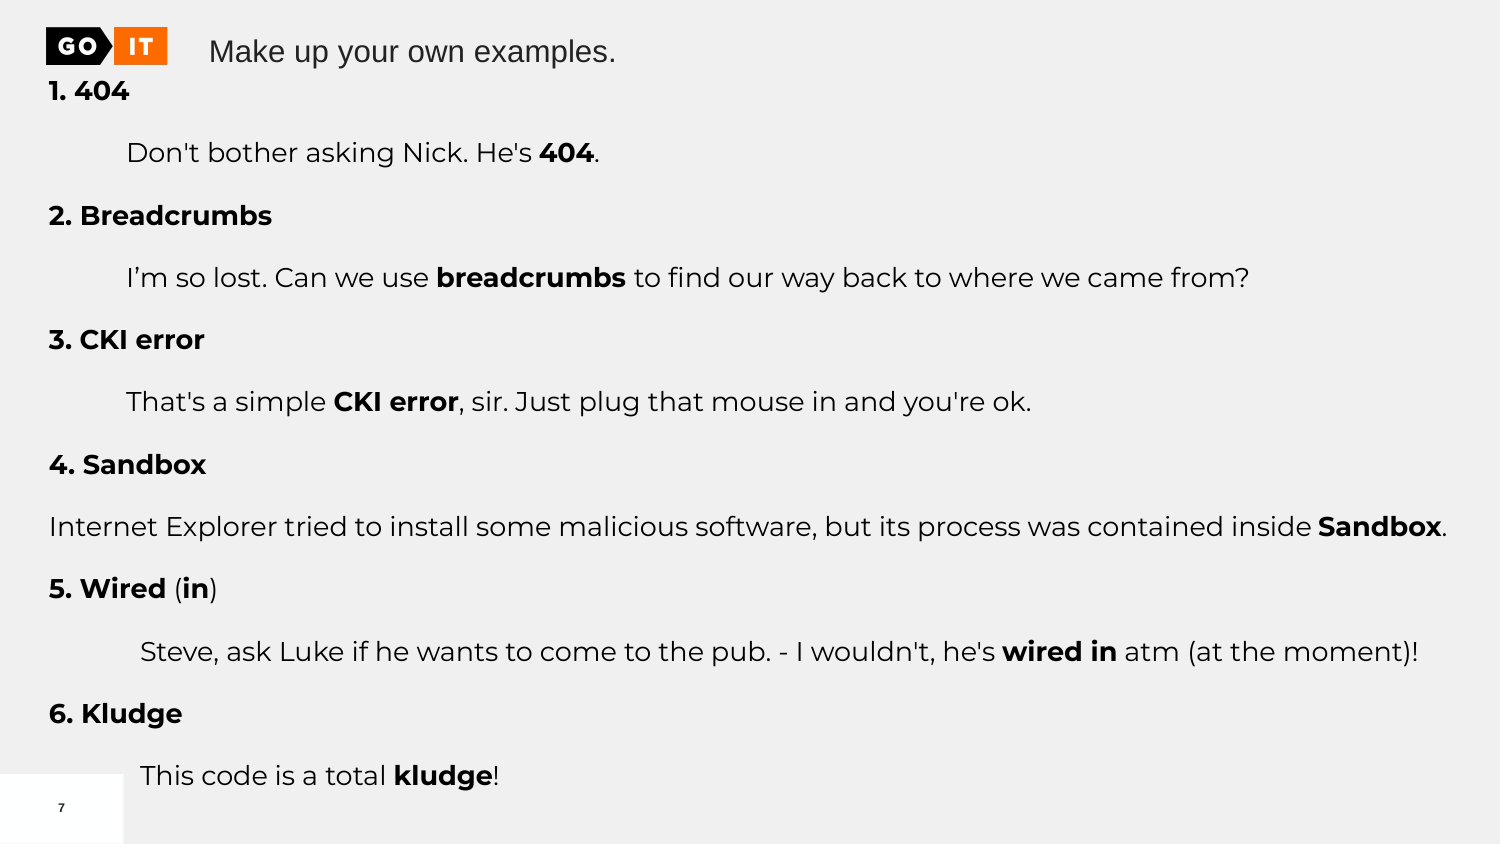

Make up your own examples.
1. 404
           Don't bother asking Nick. He's 404.
2. Breadcrumbs
           I’m so lost. Can we use breadcrumbs to find our way back to where we came from?
3. CKI error
           That's a simple CKI error, sir. Just plug that mouse in and you're ok.
4. Sandbox
Internet Explorer tried to install some malicious software, but its process was contained inside Sandbox.
5. Wired (in)
             Steve, ask Luke if he wants to come to the pub. - I wouldn't, he's wired in atm (at the moment)!
6. Kludge
             This code is a total kludge!